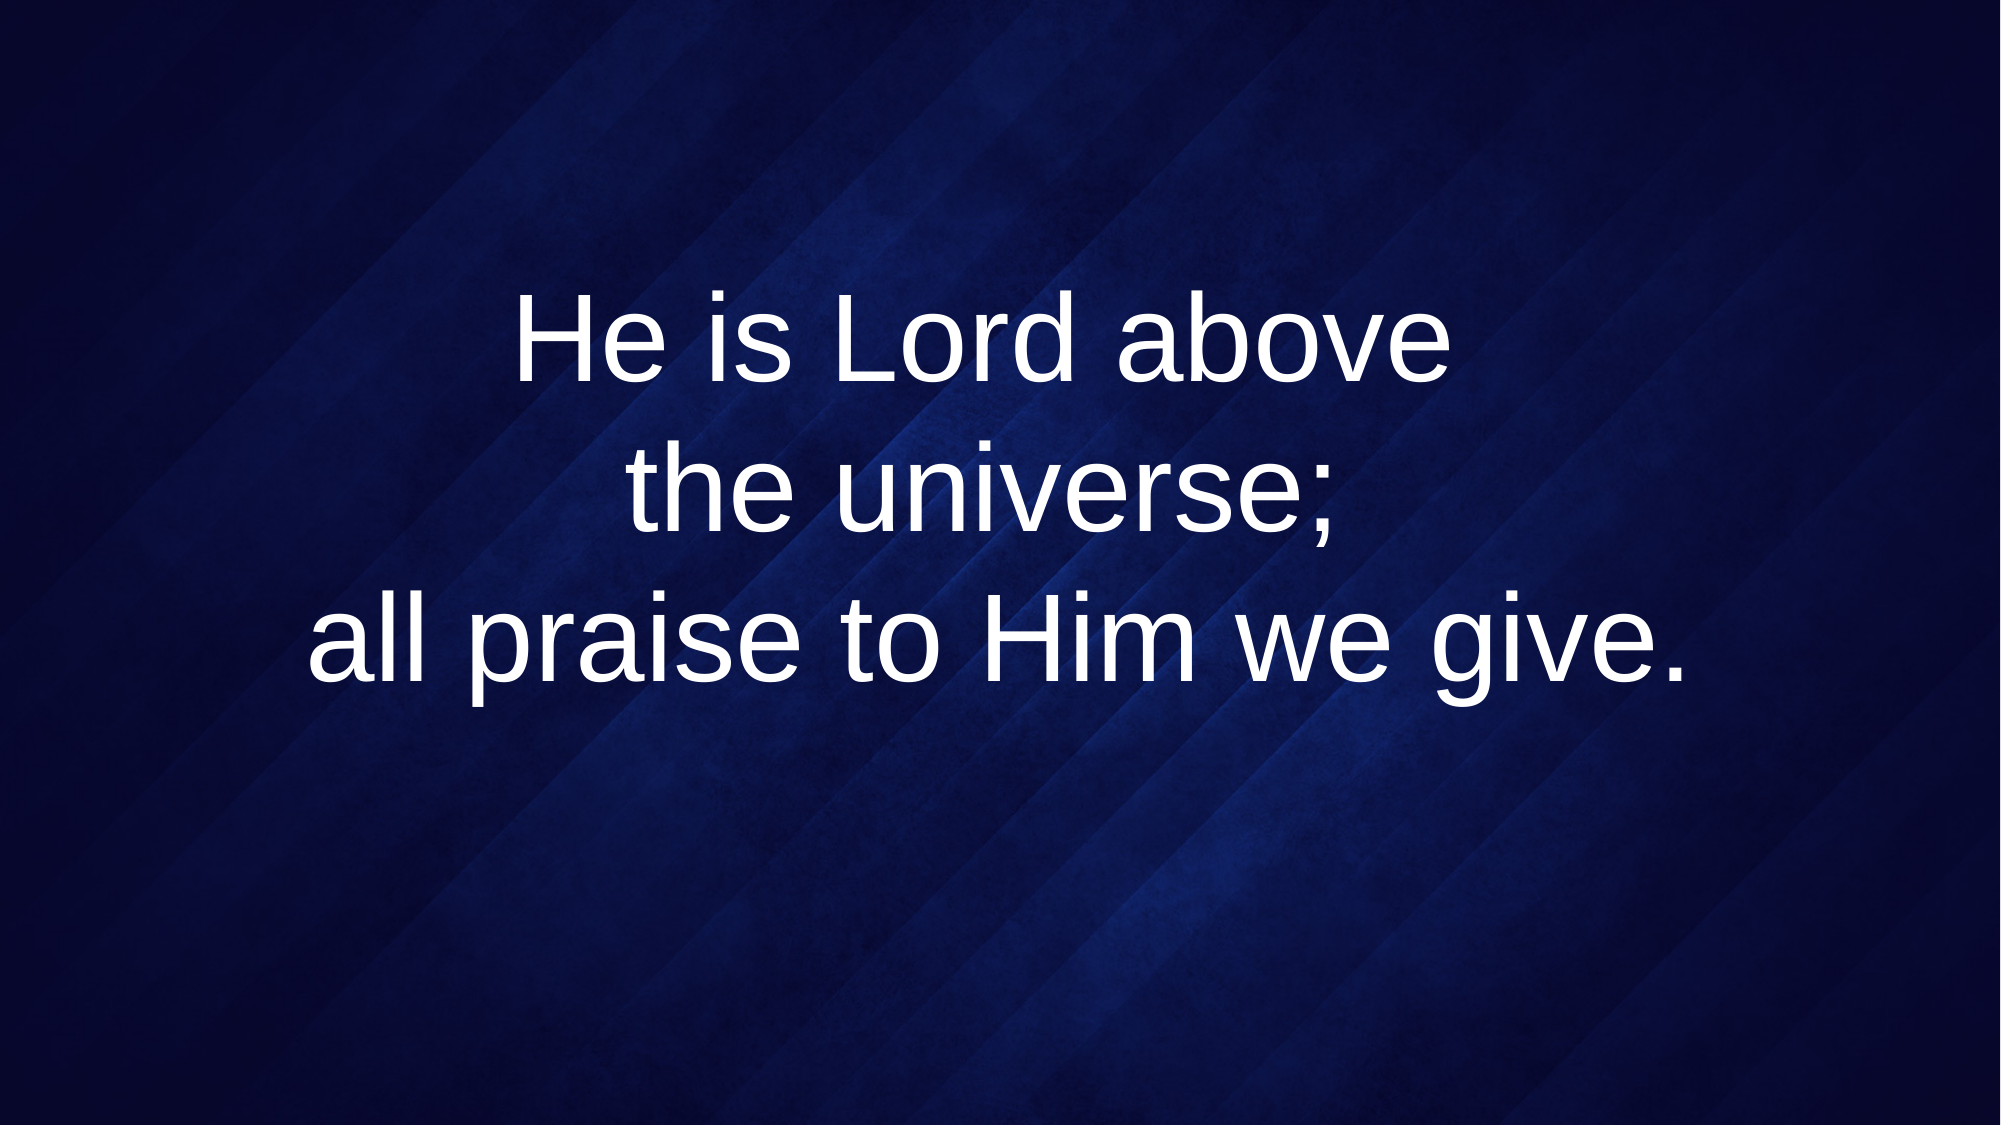

# He is Lord above the universe; all praise to Him we give.